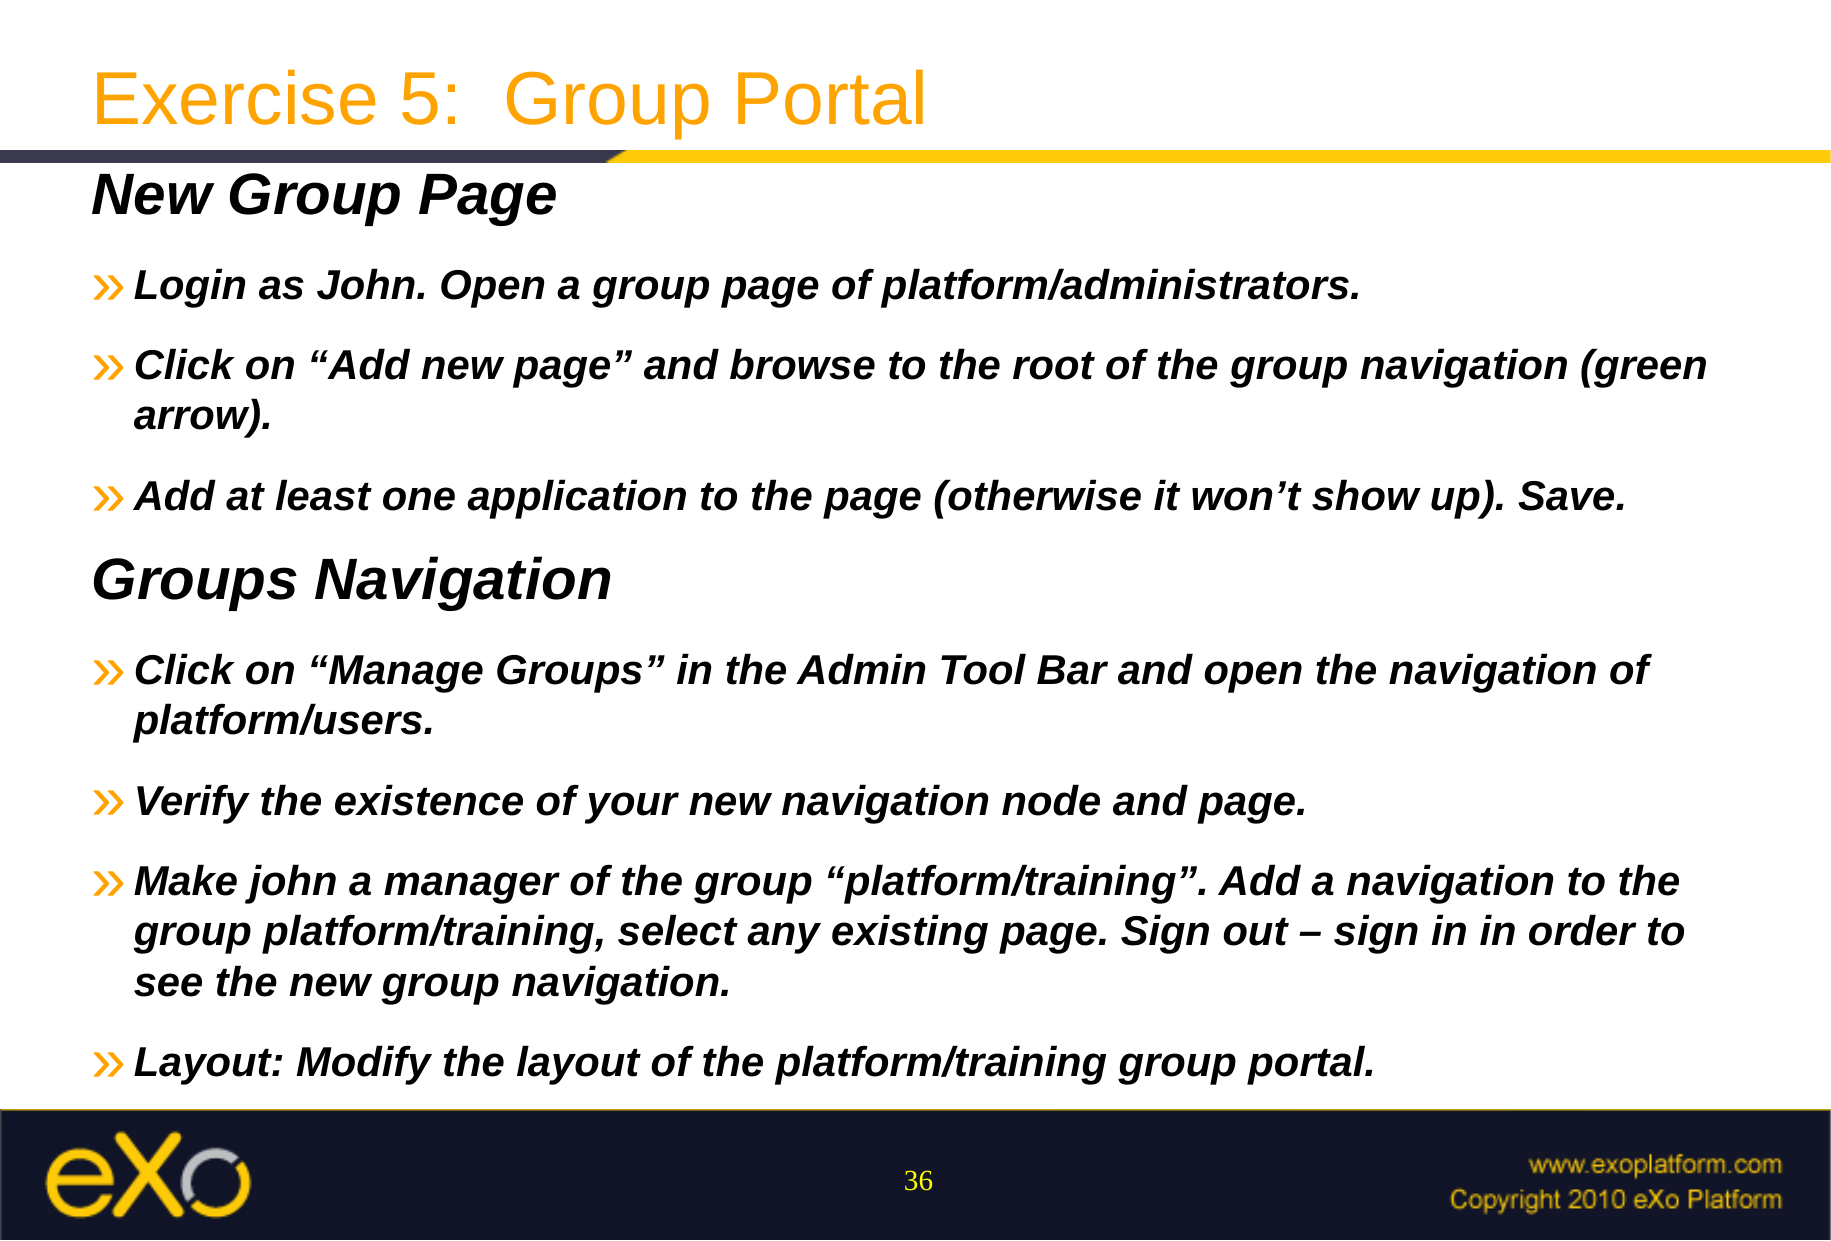

Exercise 5:  Group Portal
New Group Page
Login as John. Open a group page of platform/administrators.
Click on “Add new page” and browse to the root of the group navigation (green arrow).
Add at least one application to the page (otherwise it won’t show up). Save.
Groups Navigation
Click on “Manage Groups” in the Admin Tool Bar and open the navigation of platform/users.
Verify the existence of your new navigation node and page.
Make john a manager of the group “platform/training”. Add a navigation to the group platform/training, select any existing page. Sign out – sign in in order to see the new group navigation.
Layout: Modify the layout of the platform/training group portal.